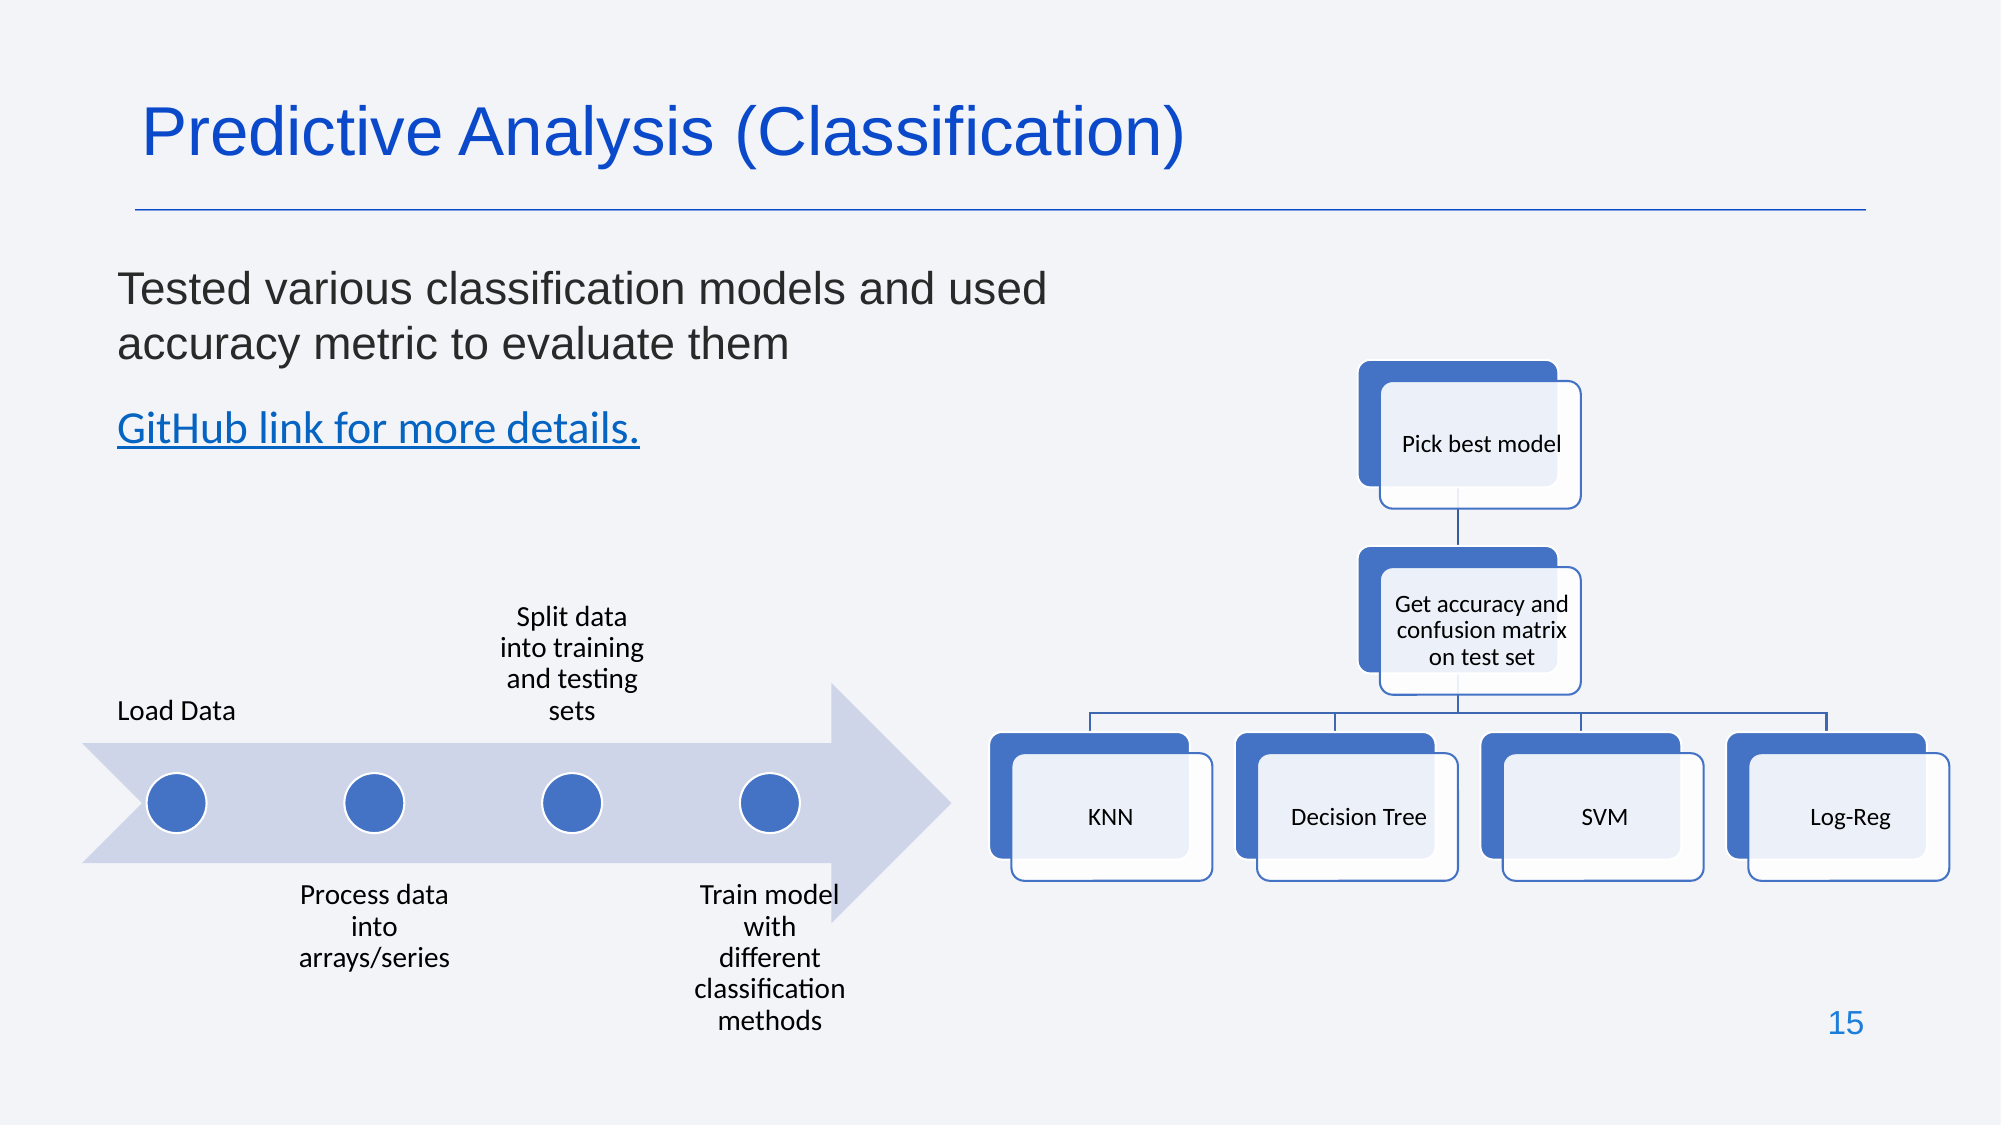

Predictive Analysis (Classification)
Tested various classification models and used accuracy metric to evaluate them
GitHub link for more details.
Pick best model
Get accuracy and confusion matrix on test set
KNN
Decision Tree
SVM
Log-Reg
Load Data
Process data into arrays/series
Split data into training and testing sets
Train model with different classification methods
15